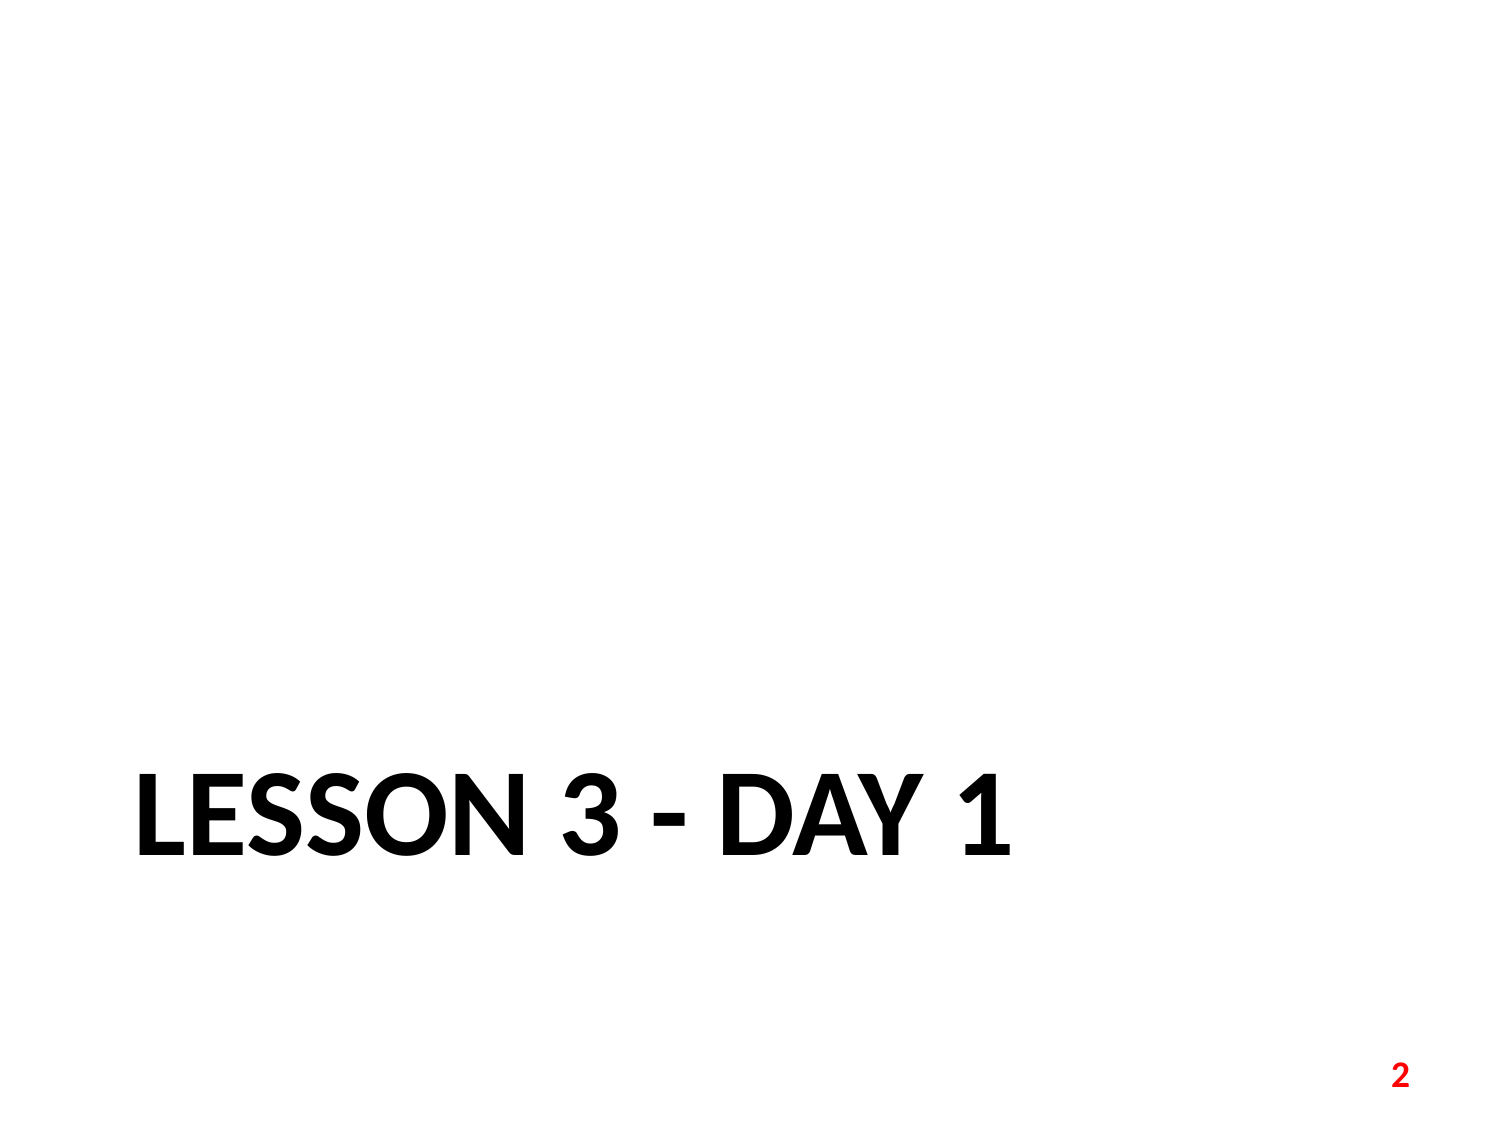

# LESSON 3 - DAY 1
2